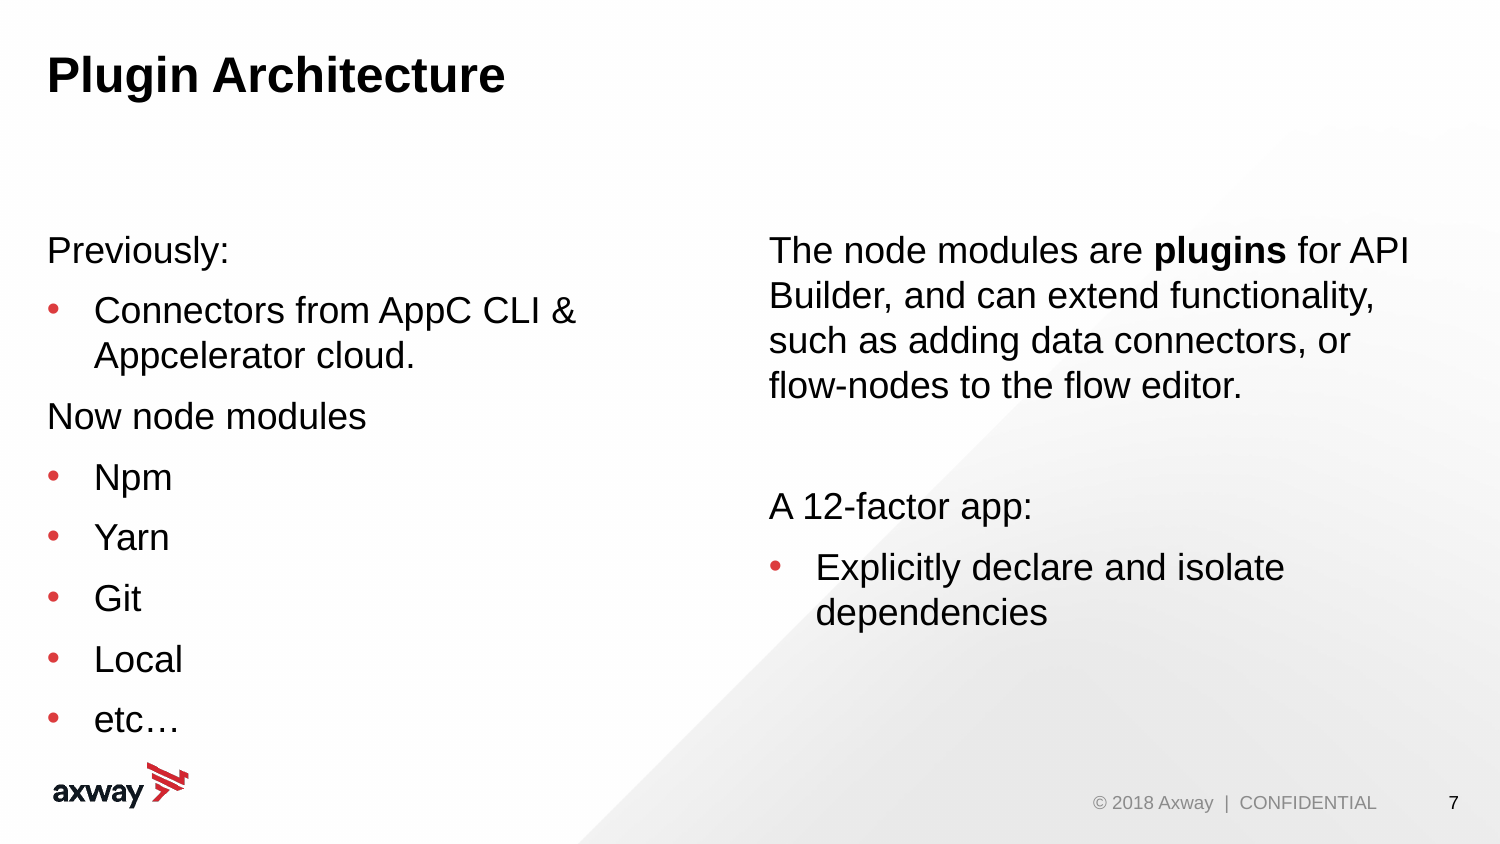

# Plugin Architecture
Previously:
Connectors from AppC CLI & Appcelerator cloud.
Now node modules
Npm
Yarn
Git
Local
etc…

The node modules are plugins for API Builder, and can extend functionality, such as adding data connectors, or flow-nodes to the flow editor.

A 12-factor app:
Explicitly declare and isolate dependencies

© 2018 Axway  |  CONFIDENTIAL